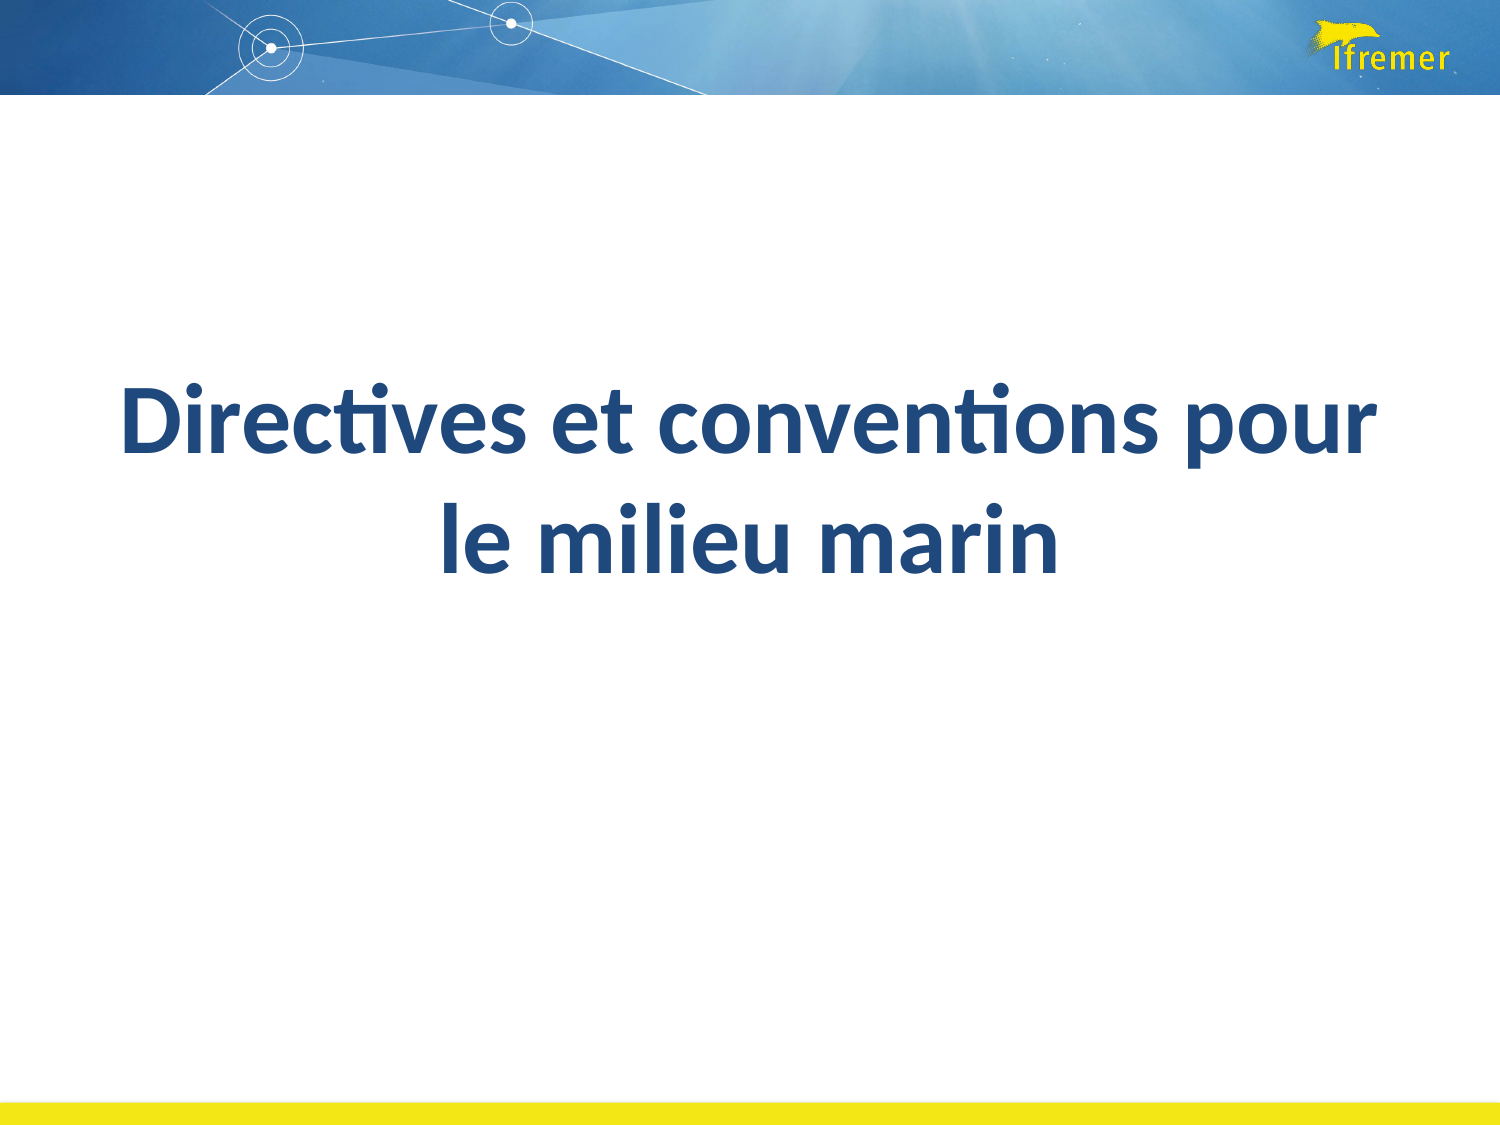

Directives et conventions pour le milieu marin